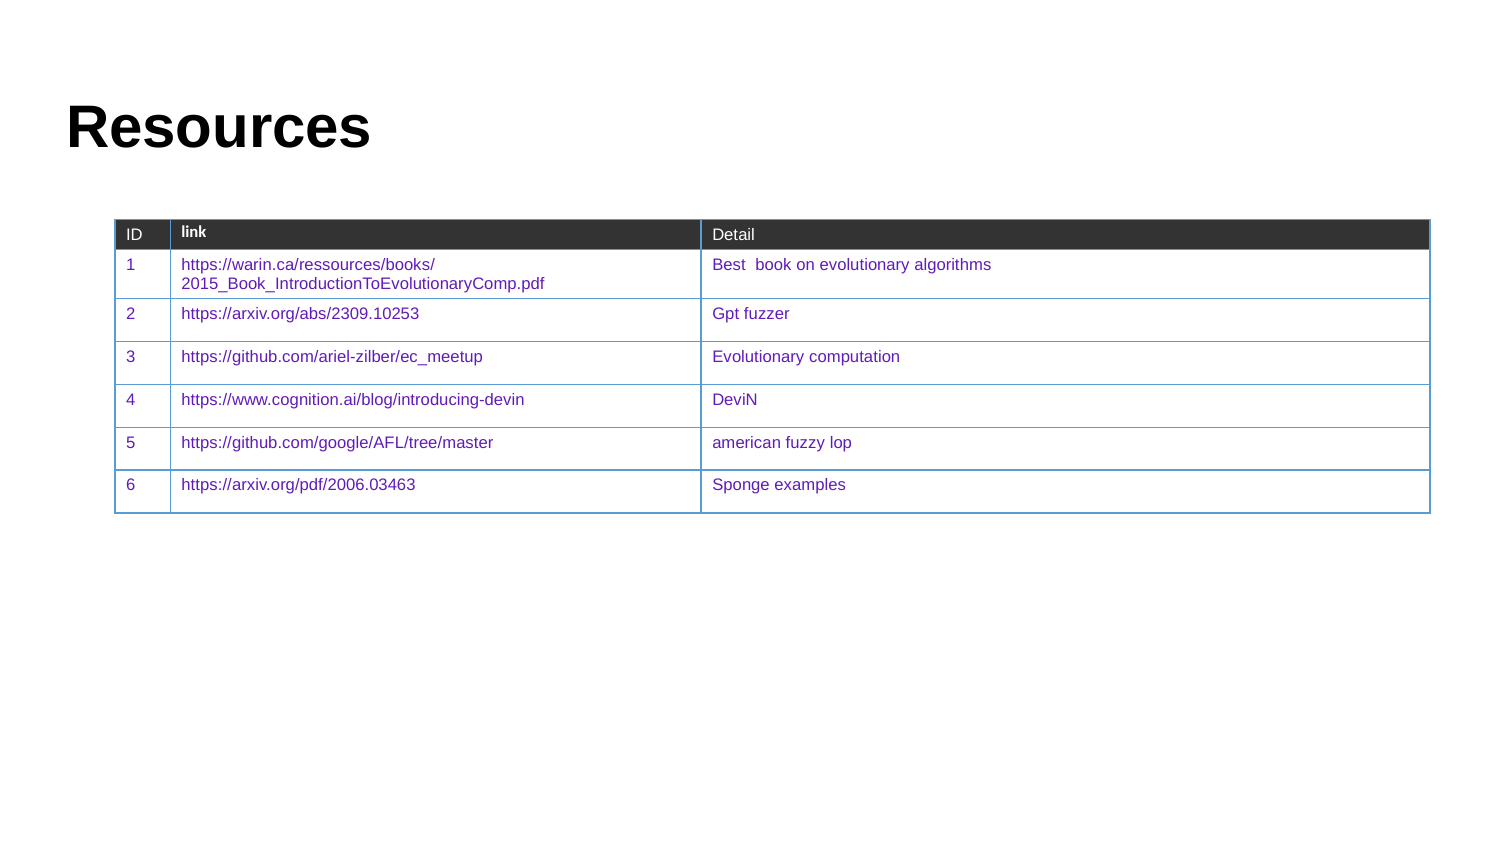

# Resources
| ID | link | Detail |
| --- | --- | --- |
| 1 | https://warin.ca/ressources/books/2015\_Book\_IntroductionToEvolutionaryComp.pdf | Best book on evolutionary algorithms |
| 2 | https://arxiv.org/abs/2309.10253 | Gpt fuzzer |
| 3 | https://github.com/ariel-zilber/ec\_meetup | Evolutionary computation |
| 4 | https://www.cognition.ai/blog/introducing-devin | DeviN |
| 5 | https://github.com/google/AFL/tree/master | american fuzzy lop |
| 6 | https://arxiv.org/pdf/2006.03463 | Sponge examples |